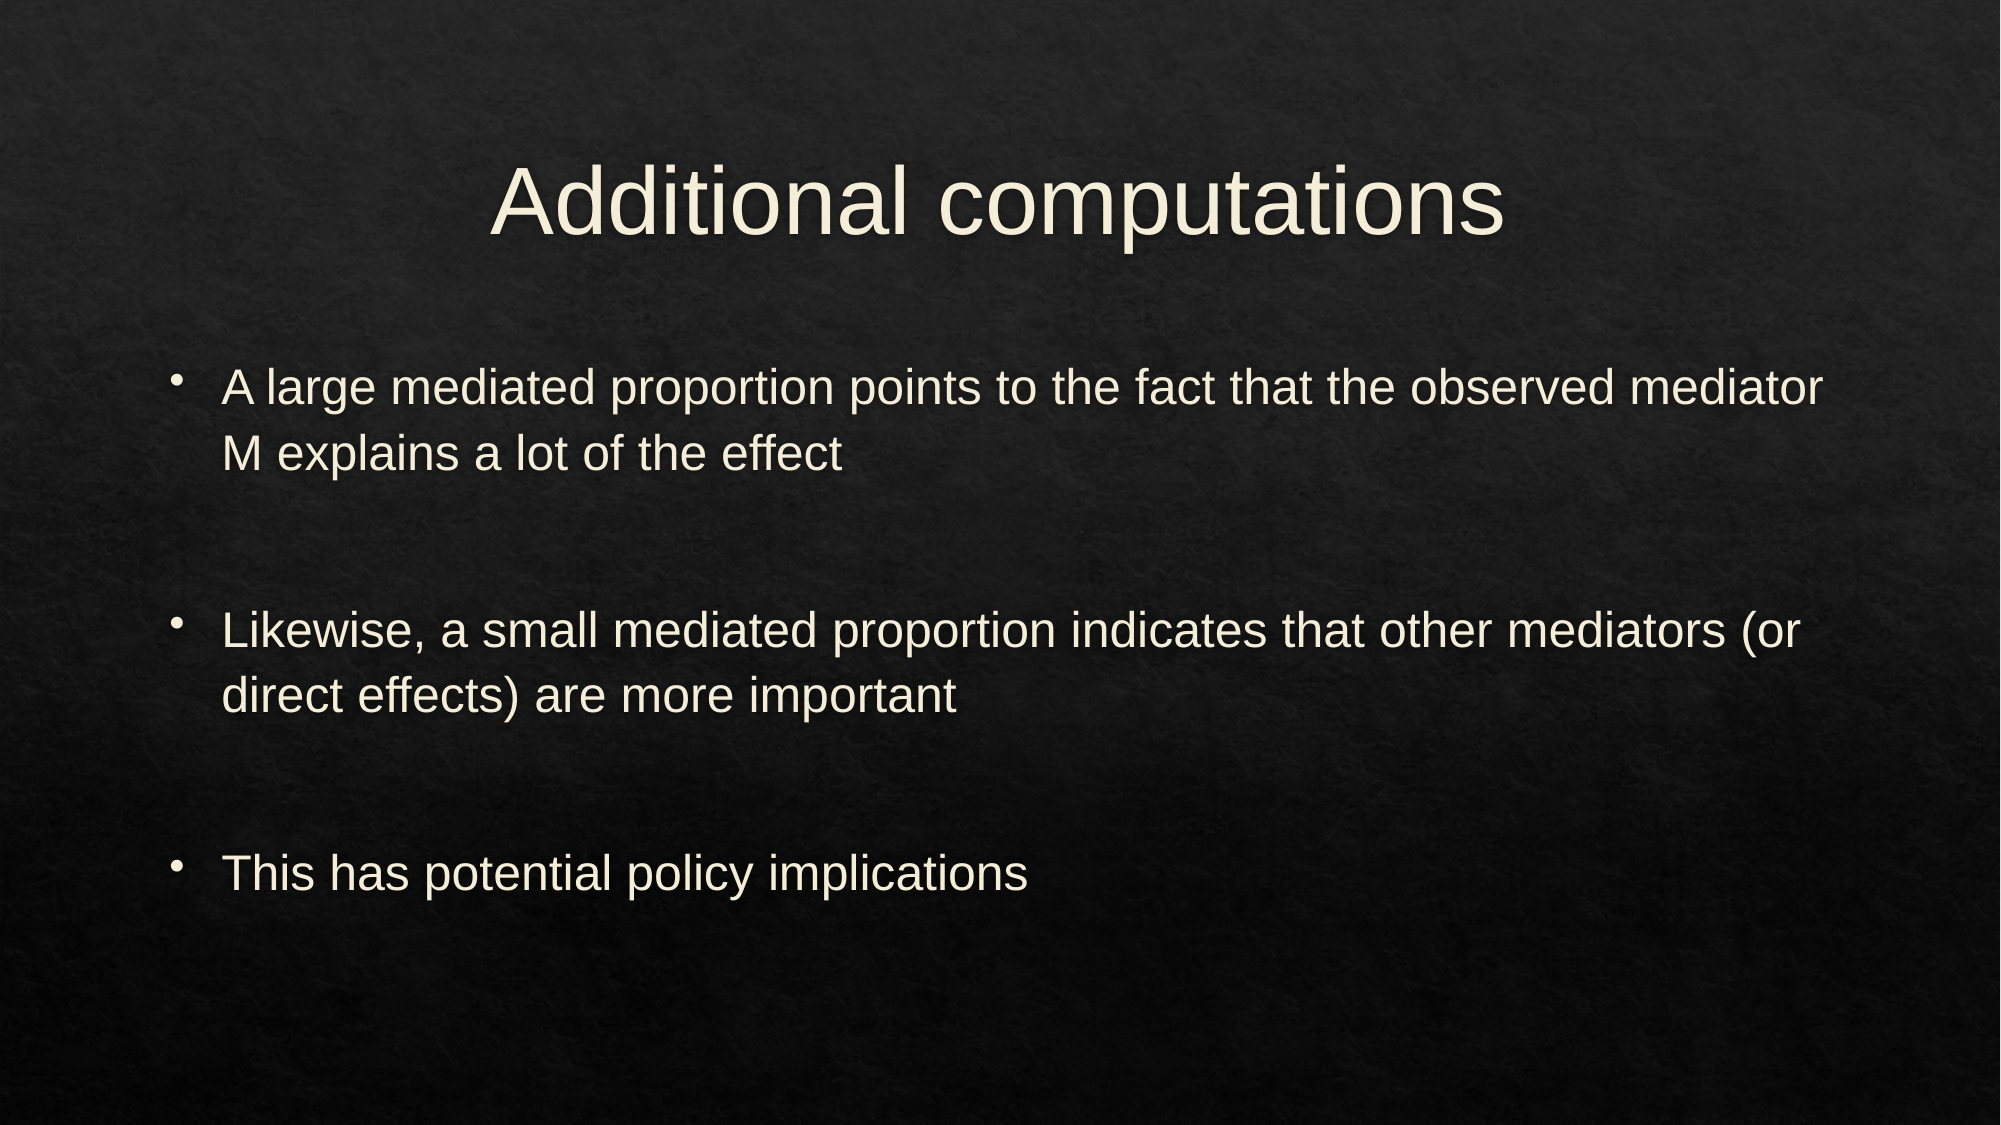

# Additional computations
A large mediated proportion points to the fact that the observed mediator M explains a lot of the effect

Likewise, a small mediated proportion indicates that other mediators (or direct effects) are more important

This has potential policy implications